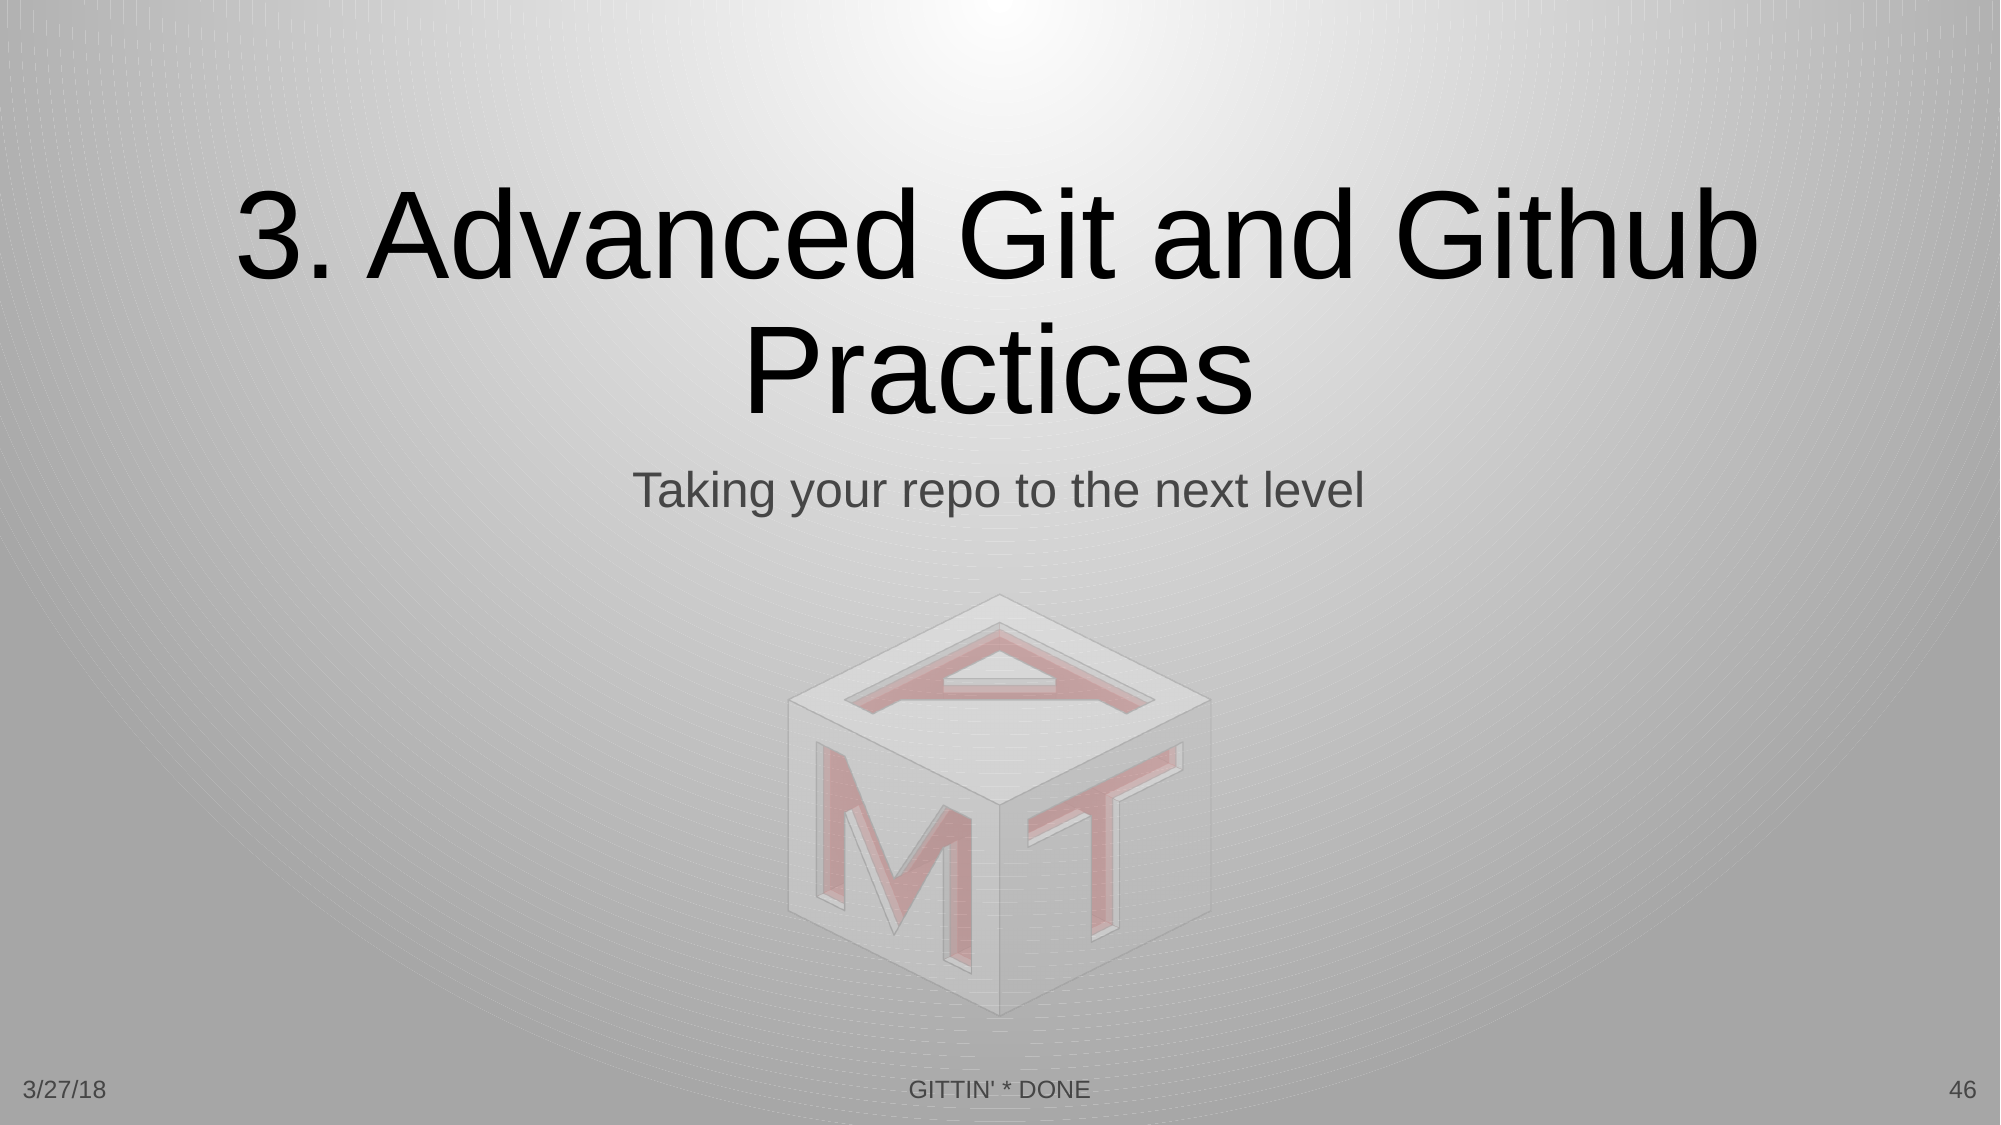

# 3. Advanced Git and Github Practices
Taking your repo to the next level
3/27/18
GITTIN' * DONE
46